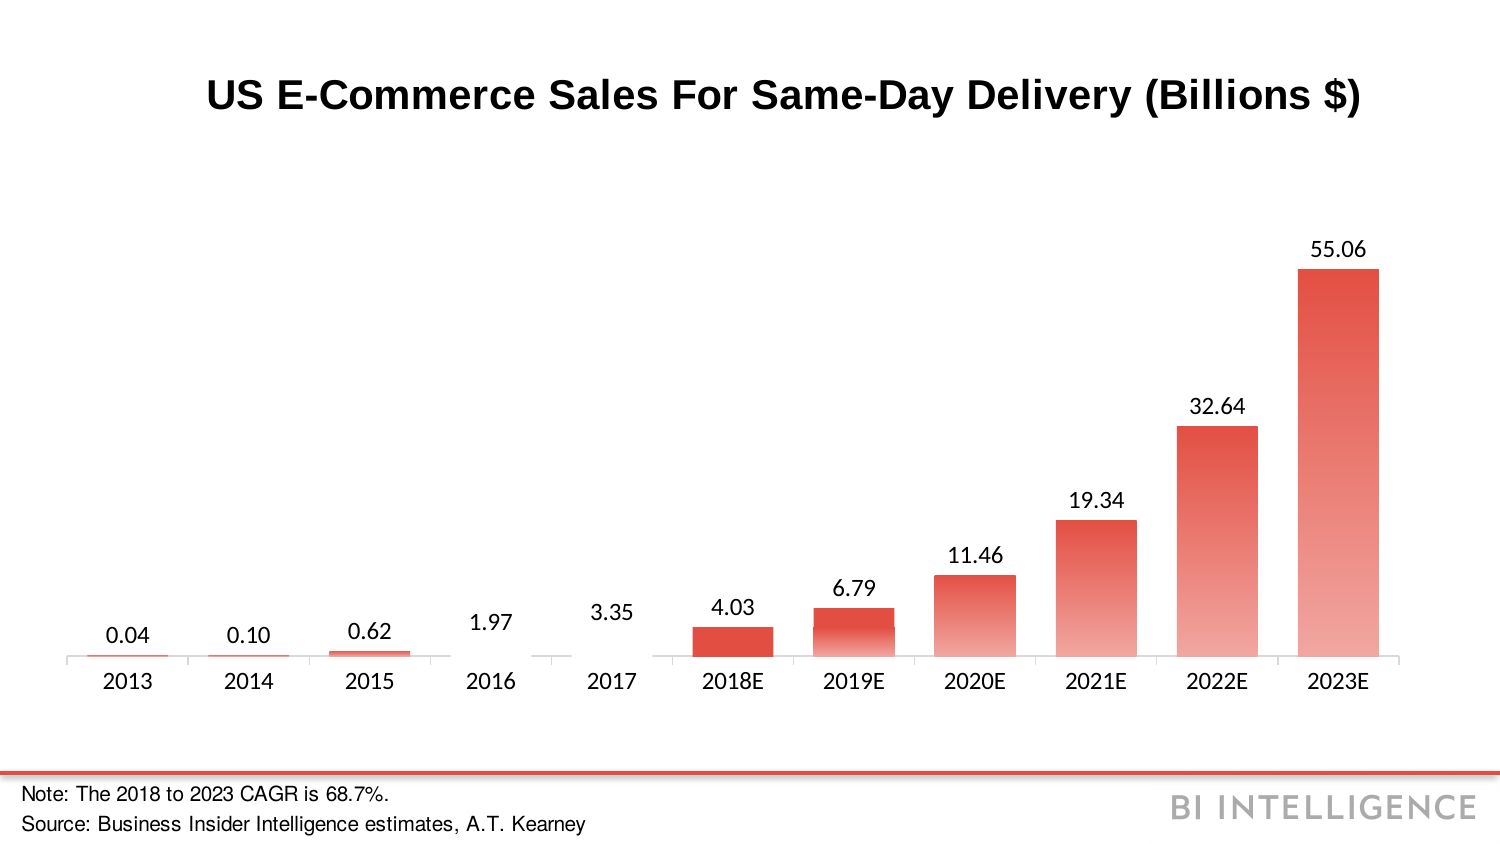

### Chart: US E-Commerce Sales For Same-Day Delivery (Billions $)

| Category | Sales (billions) |
|---|---|
| 2013 | 0.04 |
| 2014 | 0.1 |
| 2015 | 0.62 |
| 2016 | 1.97 |
| 2017 | 3.35 |
| 2018E | 4.03 |
| 2019E | 6.79 |
| 2020E | 11.46 |
| 2021E | 19.34 |
| 2022E | 32.64 |
| 2023E | 55.06 |